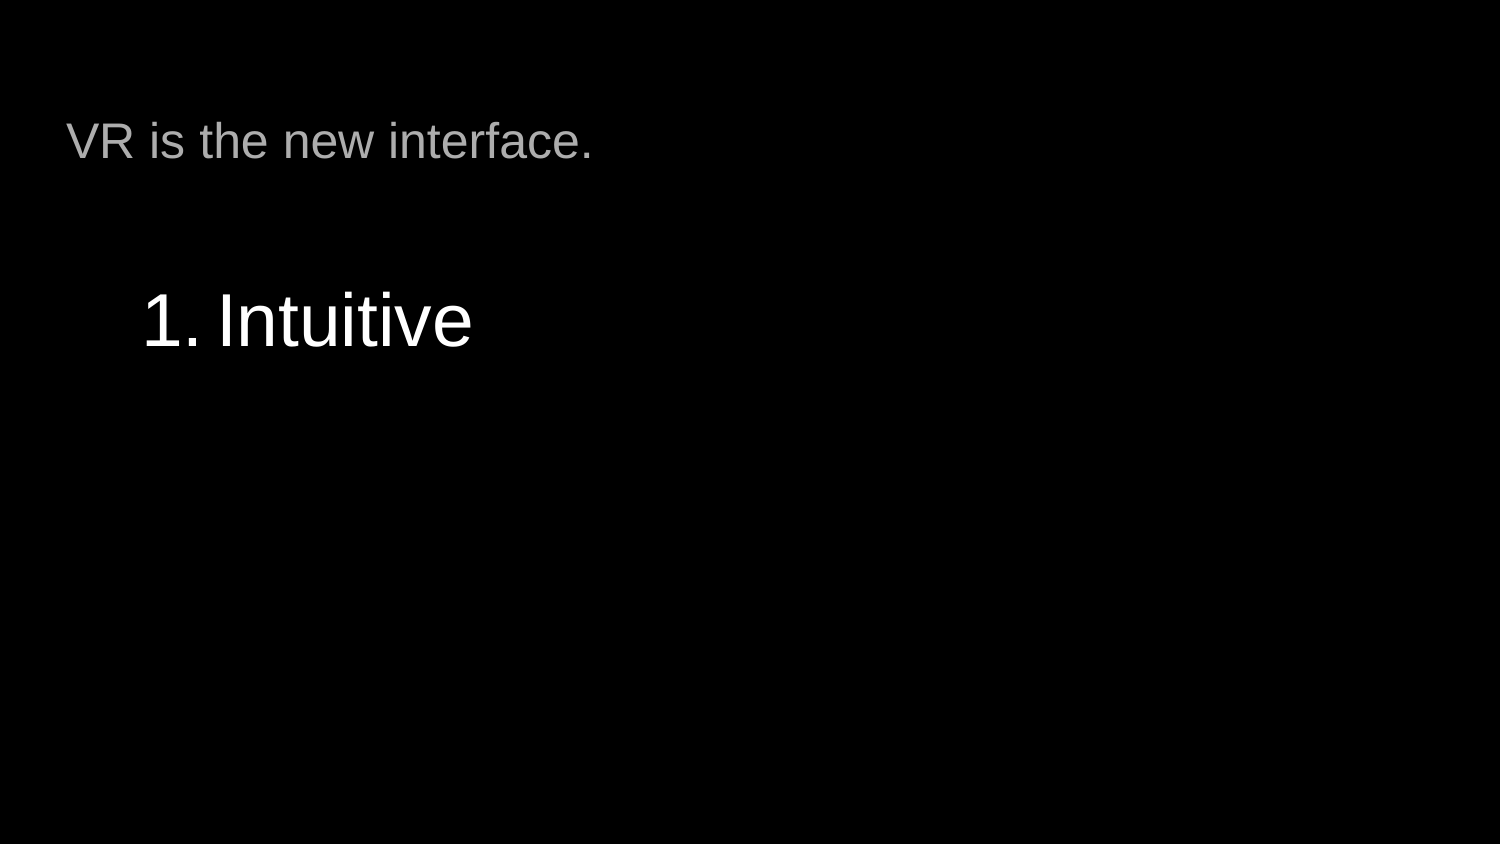

# VR is the new interface.
Intuitive